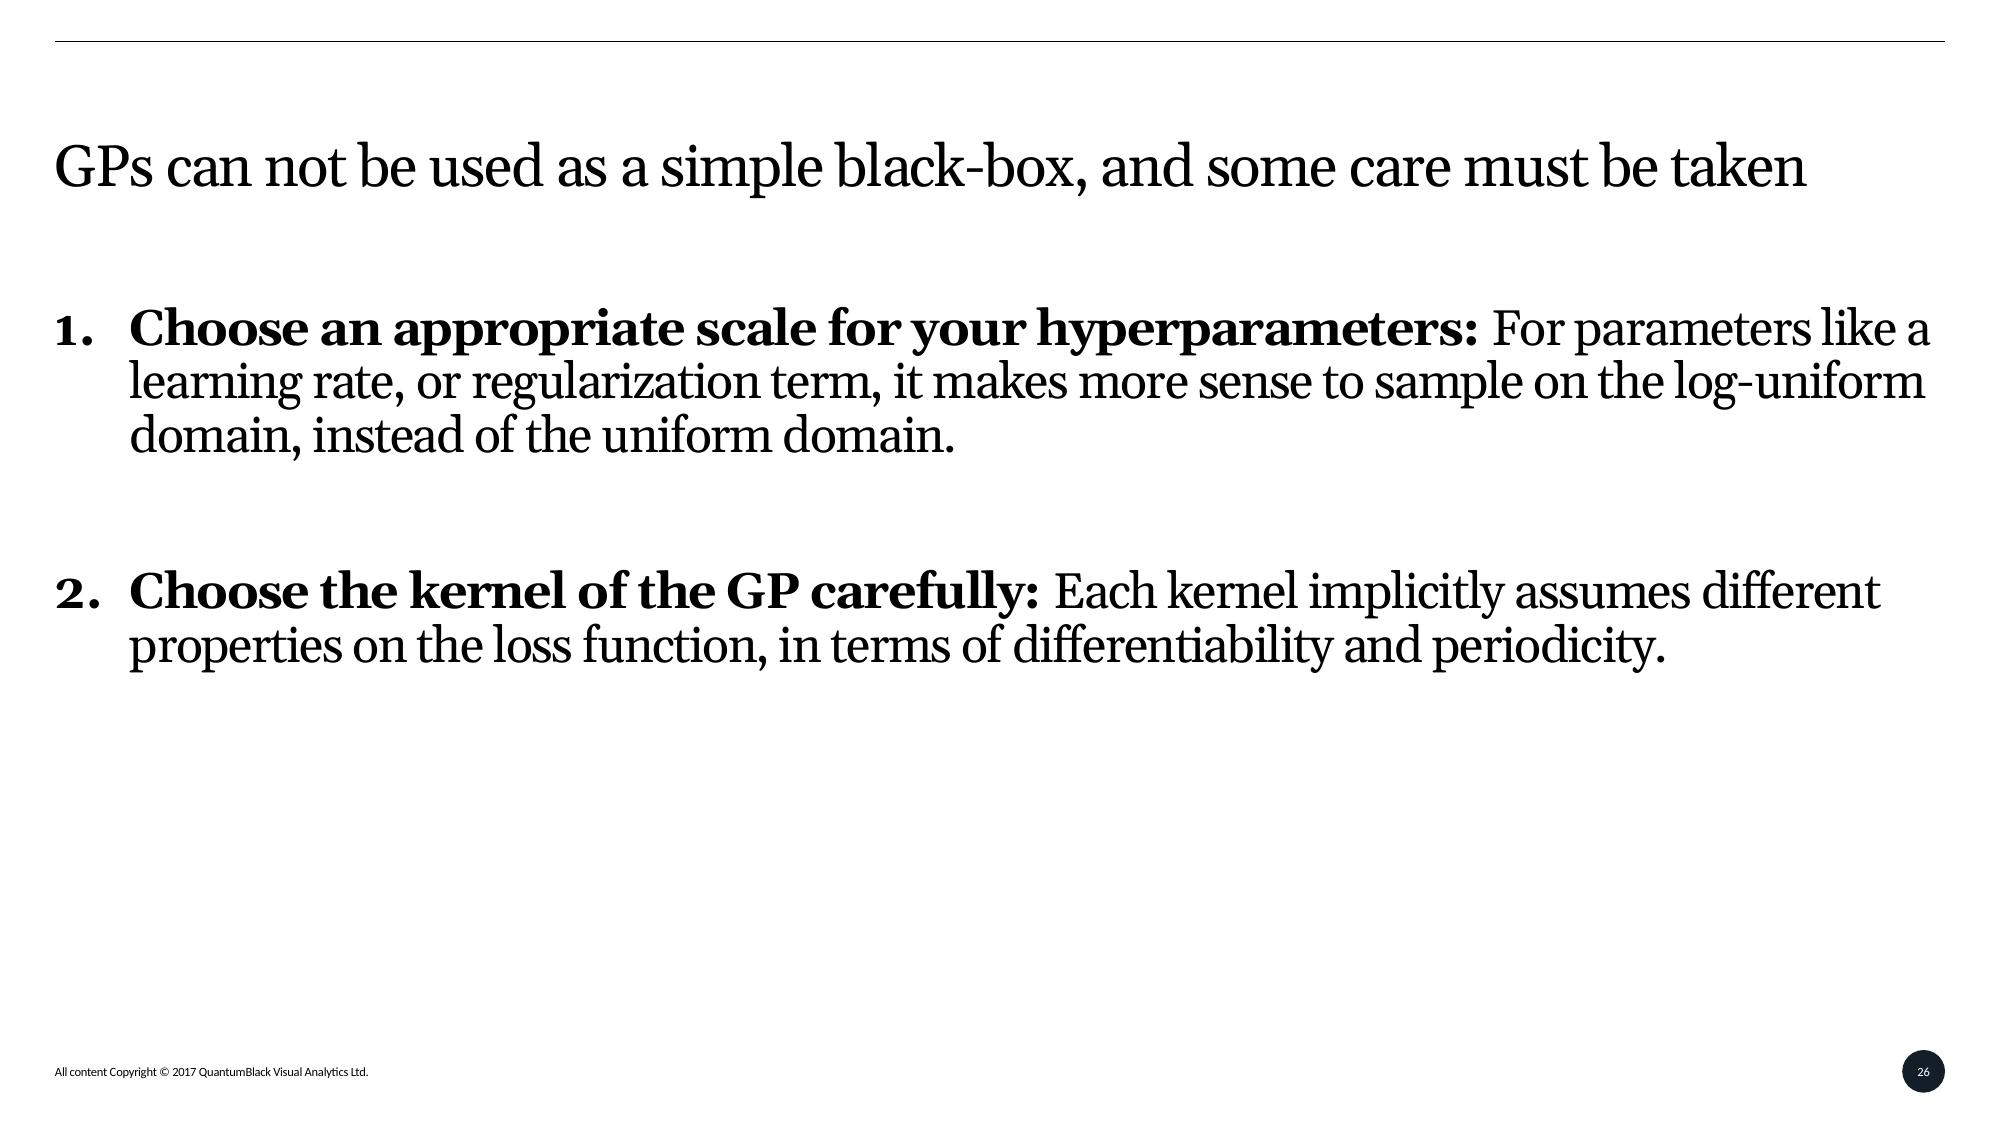

# GPs can not be used as a simple black-box, and some care must be taken
Choose an appropriate scale for your hyperparameters: For parameters like a learning rate, or regularization term, it makes more sense to sample on the log-uniform domain, instead of the uniform domain.

Choose the kernel of the GP carefully: Each kernel implicitly assumes different properties on the loss function, in terms of differentiability and periodicity.